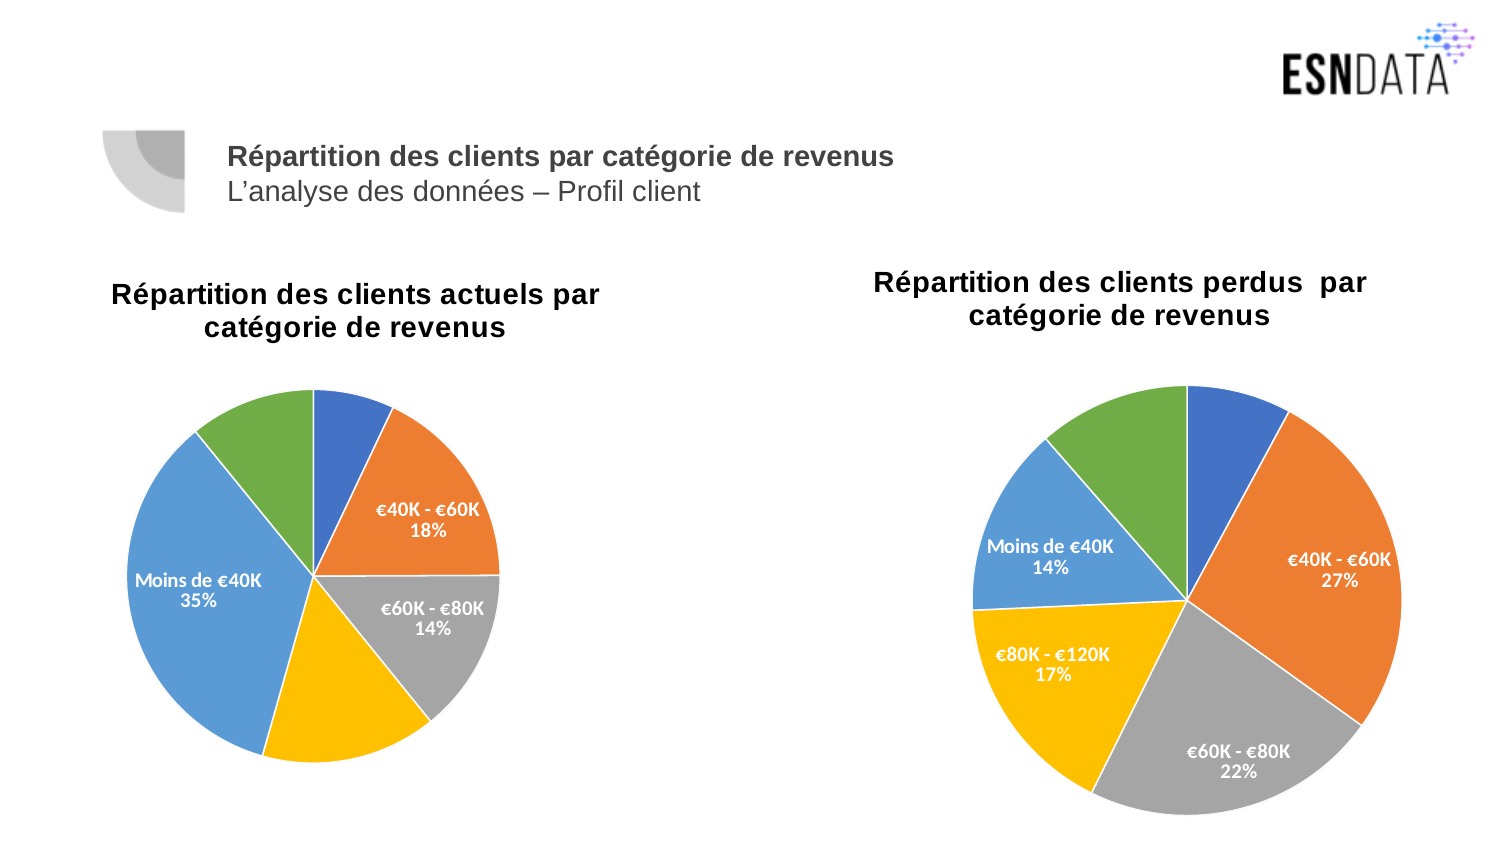

# Répartition des clients par catégorie de revenus L’analyse des données – Profil client

### Chart: Répartition des clients perdus  par catégorie de revenus

| Category | Total |
|---|---|
| €120K + | 0.07885085574572127 |
| €40K - €60K | 0.2701711491442543 |
| €60K - €80K | 0.22432762836185818 |
| €80K - €120K | 0.16931540342298287 |
| Moins de €40K | 0.1430317848410758 |
| Non connu | 0.11430317848410758 |

### Chart: Répartition des clients actuels par catégorie de revenus

| Category | Total |
|---|---|
| €120K + | 0.07042751148274644 |
| €40K - €60K | 0.17889530090684255 |
| €60K - €80K | 0.1425038275821458 |
| €80K - €120K | 0.15216111176539865 |
| Moins de €40K | 0.3473089153221058 |
| Non connu | 0.1087033329407608 |